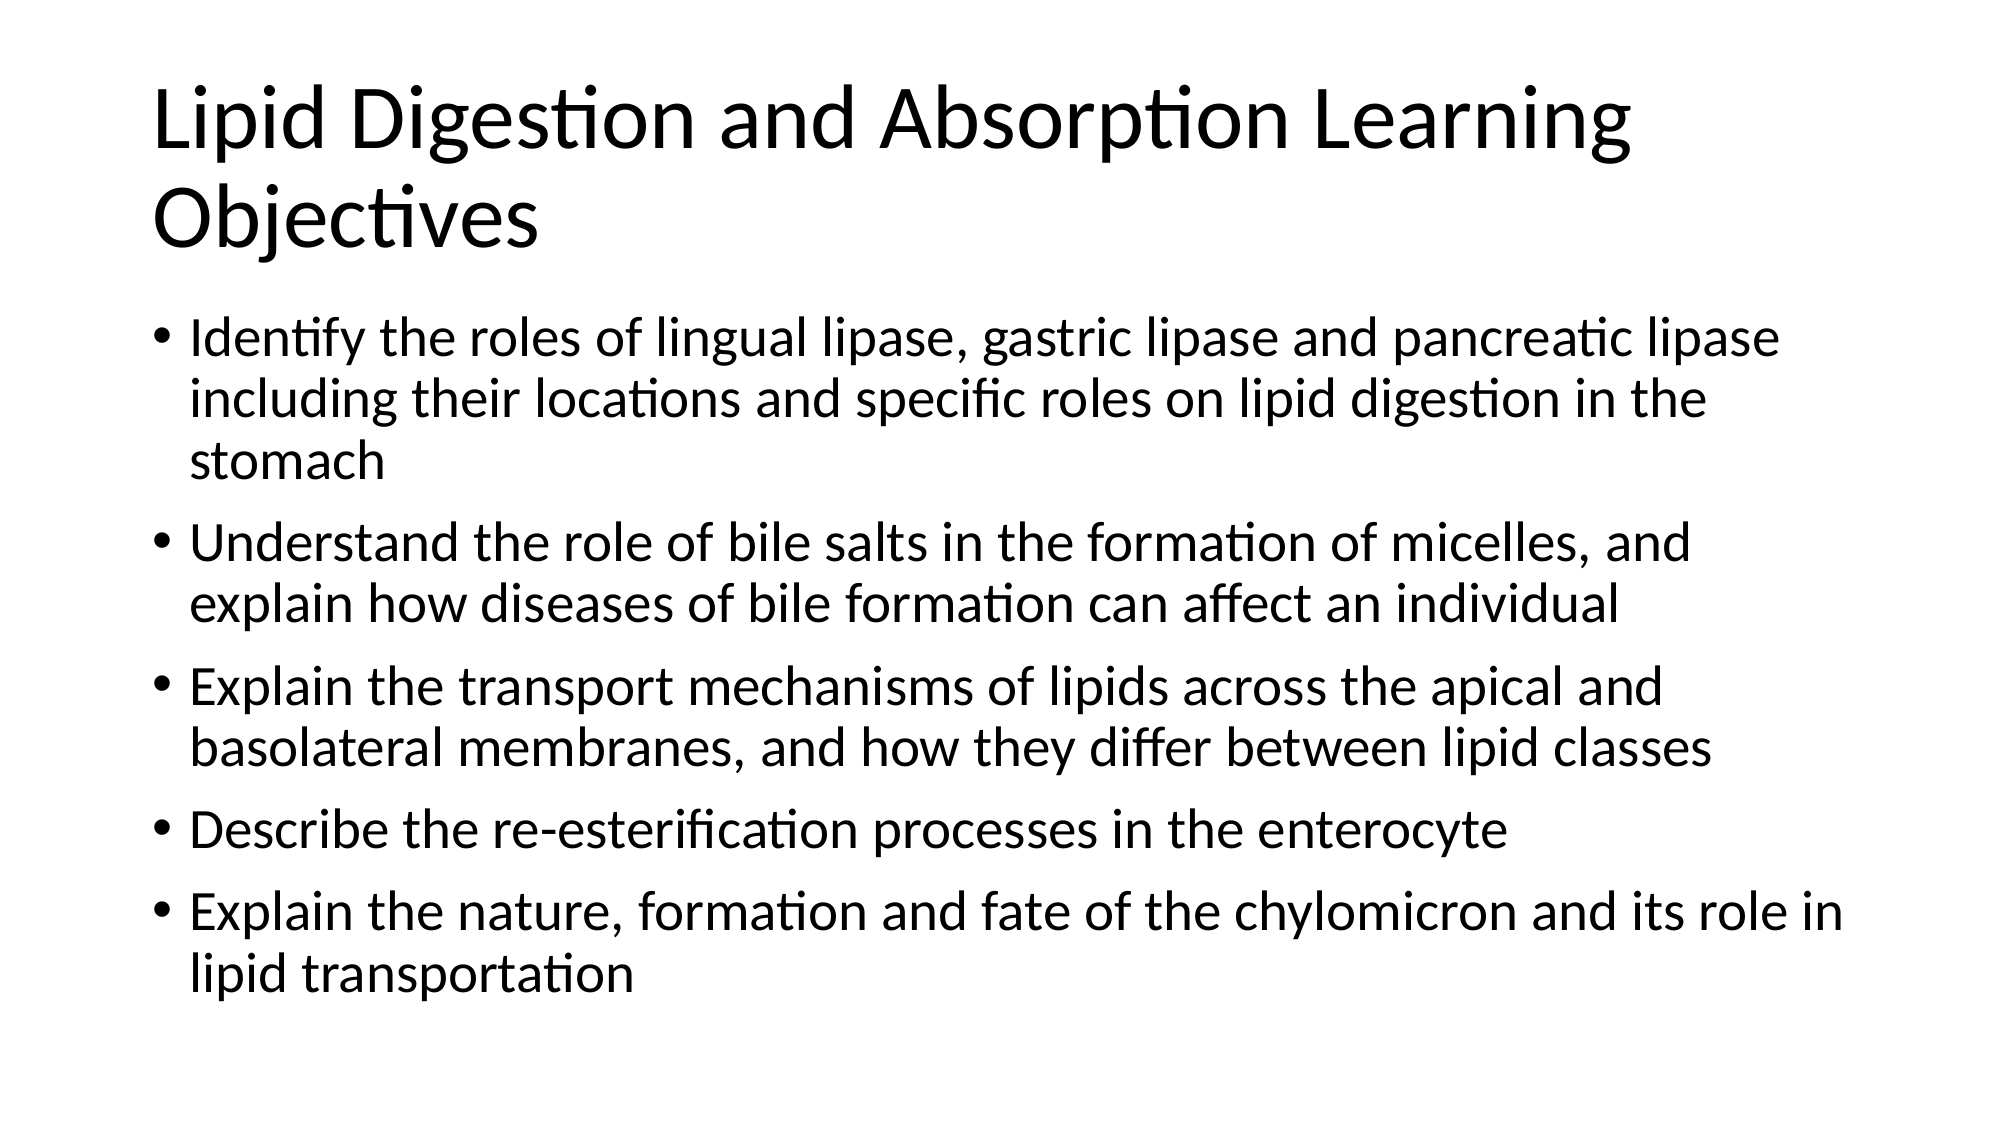

# Lipid Digestion and Absorption Learning Objectives
Identify the roles of lingual lipase, gastric lipase and pancreatic lipase including their locations and specific roles on lipid digestion in the stomach
Understand the role of bile salts in the formation of micelles, and explain how diseases of bile formation can affect an individual
Explain the transport mechanisms of lipids across the apical and basolateral membranes, and how they differ between lipid classes
Describe the re-esterification processes in the enterocyte
Explain the nature, formation and fate of the chylomicron and its role in lipid transportation